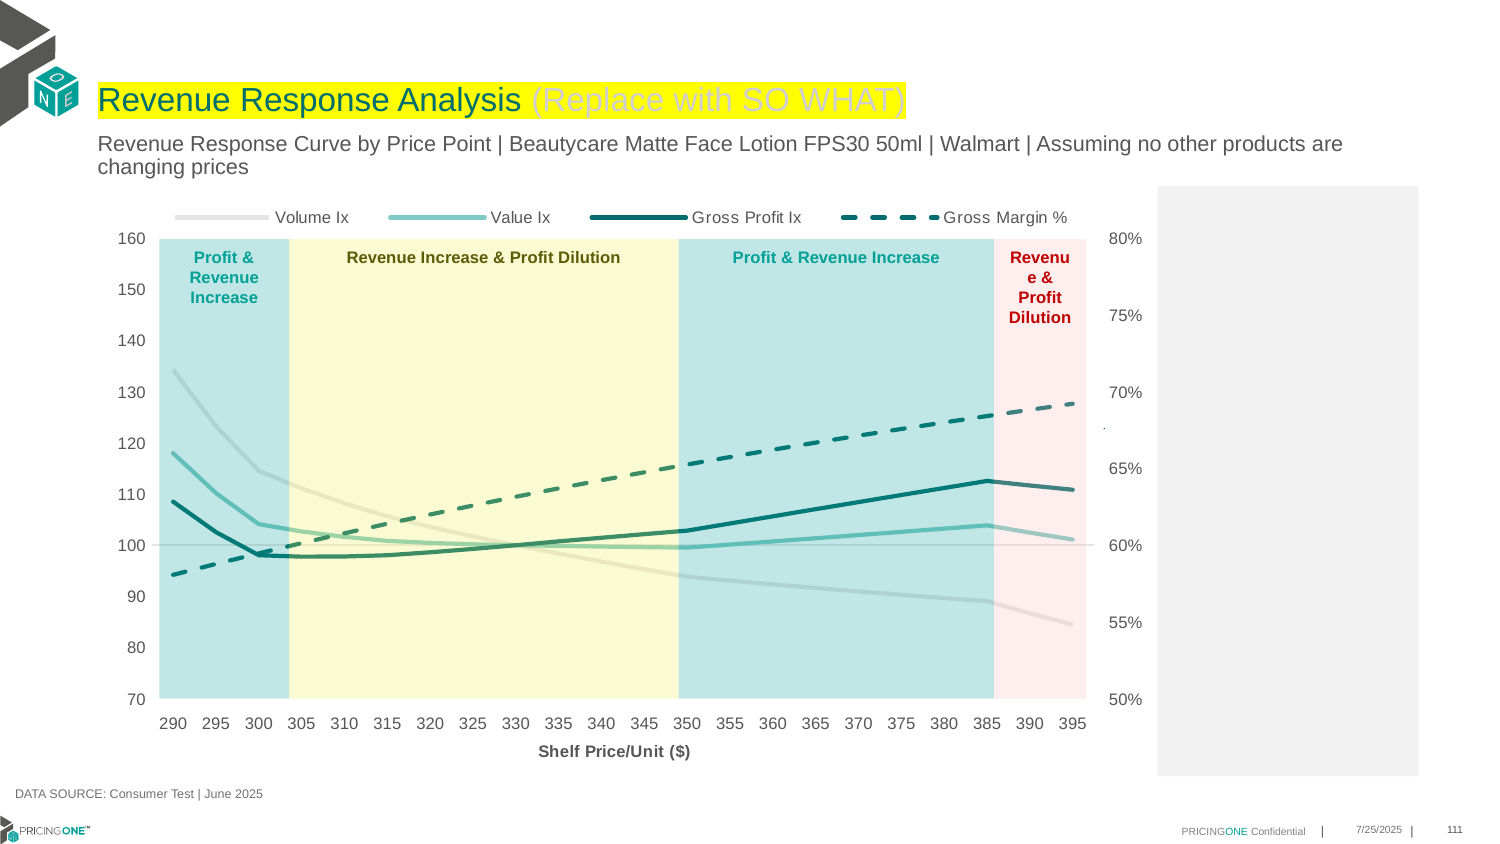

# Revenue Response Analysis (Replace with SO WHAT)

Revenue Response Curve by Price Point | Beautycare Matte Face Lotion FPS30 50ml | Walmart | Assuming no other products are changing prices

### Chart:

| Category | Volume Ix | Value Ix | Gross Profit Ix | Gross Margin % |
|---|---|---|---|---|
| 290 | 134.2864238084972 | 118.00404070564853 | 108.51396279923395 | 0.5807533529429826 |
| 295 | 123.26120708384147 | 110.18859467570982 | 102.56178347124573 | 0.5878592283168304 |
| 300 | 114.53313968875405 | 104.12514983345429 | 98.04710487685225 | 0.5947282411782164 |
| 305 | 111.10639323749041 | 102.69304926563211 | 97.77907248913321 | 0.6013720405031638 |
| 310 | 108.19365820081217 | 101.63967543500686 | 97.81130993973075 | 0.6078015237208546 |
| 315 | 105.65792131990308 | 100.85770541597654 | 98.05365859835942 | 0.6140268963602062 |
| 320 | 103.6046799421789 | 100.46684403942045 | 98.63368678728855 | 0.620057726104578 |
| 325 | 101.72808955257216 | 100.18764239618206 | 99.28761274636933 | 0.6259029918568152 |
| 330 | 100.0 | 100.0 | 100.0 | 0.631571128343833 |
| 335 | 98.39812321609234 | 99.88805634249172 | 100.75871347723817 | 0.637070066726761 |
| 340 | 96.82029501884412 | 99.75209890656122 | 101.46577072574996 | 0.6424072716278381 |
| 345 | 95.30701434442697 | 99.63582916774467 | 102.16631620487759 | 0.6475897749375795 |
| 350 | 93.85301996852976 | 99.53660127295738 | 102.85922934227096 | 0.6526242067241856 |
| 355 | 93.09279819654157 | 100.13919029293787 | 104.25937056718324 | 0.6575168235308871 |
| 360 | 92.3613943310213 | 100.75016189349795 | 105.6560020432949 | 0.6622735343151805 |
| 365 | 91.656409964388 | 101.3681741055213 | 107.04839663682202 | 0.6668999242560684 |
| 370 | 90.97574546923545 | 101.99207449742013 | 108.43595318344346 | 0.6714012766309864 |
| 375 | 90.31755350617982 | 102.62086999353448 | 109.81817579692054 | 0.6757825929425733 |
| 380 | 89.68020078928537 | 103.25370197202595 | 111.19465672416852 | 0.6800486114564867 |
| 385 | 89.06223651109619 | 103.88982565426508 | 112.56506211382327 | 0.684203824294714 |
| 390 | 86.71518045566827 | 102.46581194543502 | 111.67895055046246 | 0.6882524932140127 |
| 395 | 84.49529647123177 | 101.12286059445185 | 110.84705986634798 | 0.6921986641859873 |
Profit & Revenue Increase
Revenue Increase & Profit Dilution
Profit & Revenue Increase
Revenue & Profit Dilution

DATA SOURCE: Consumer Test | June 2025

7/25/2025
111